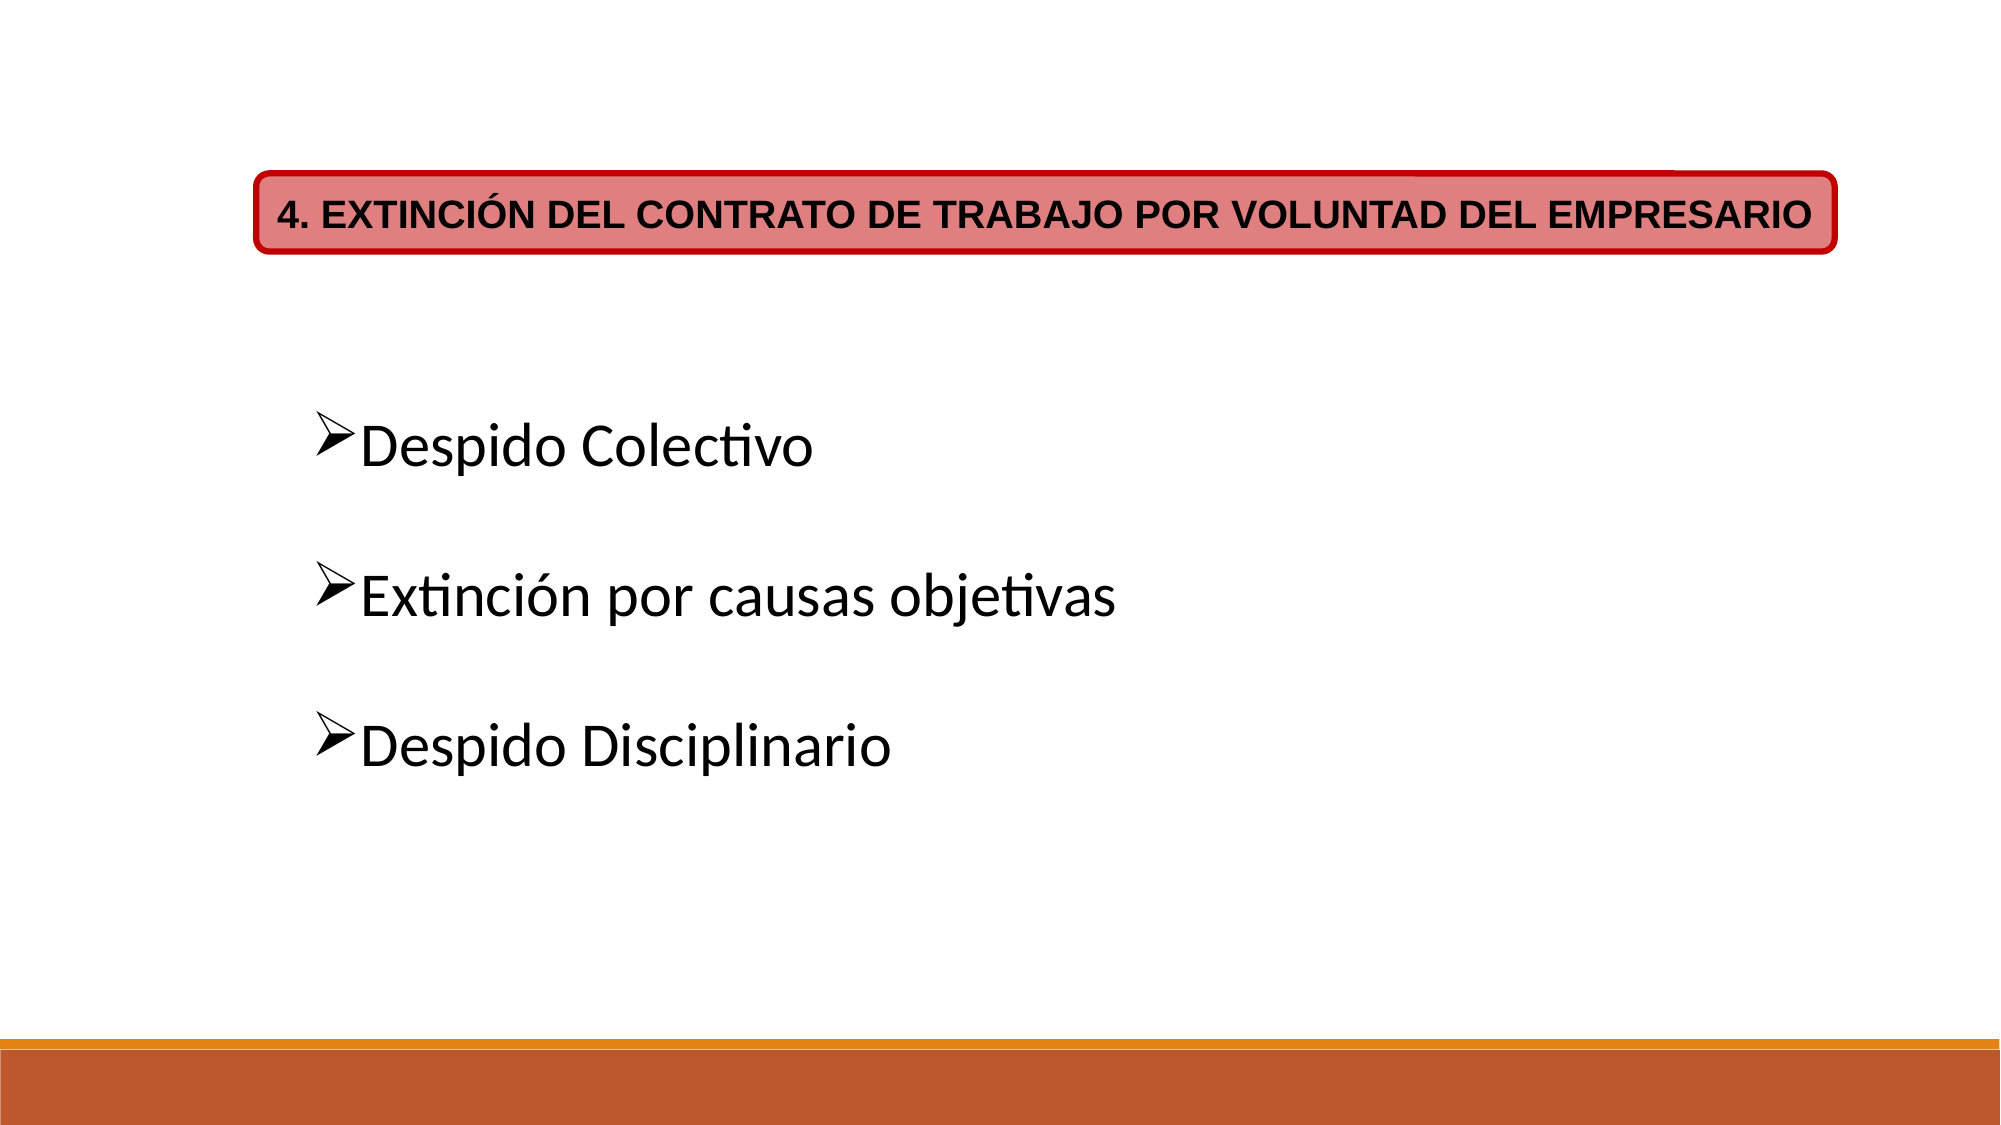

4. EXTINCIÓN DEL CONTRATO DE TRABAJO POR VOLUNTAD DEL EMPRESARIO
Despido Colectivo

Extinción por causas objetivas

Despido Disciplinario